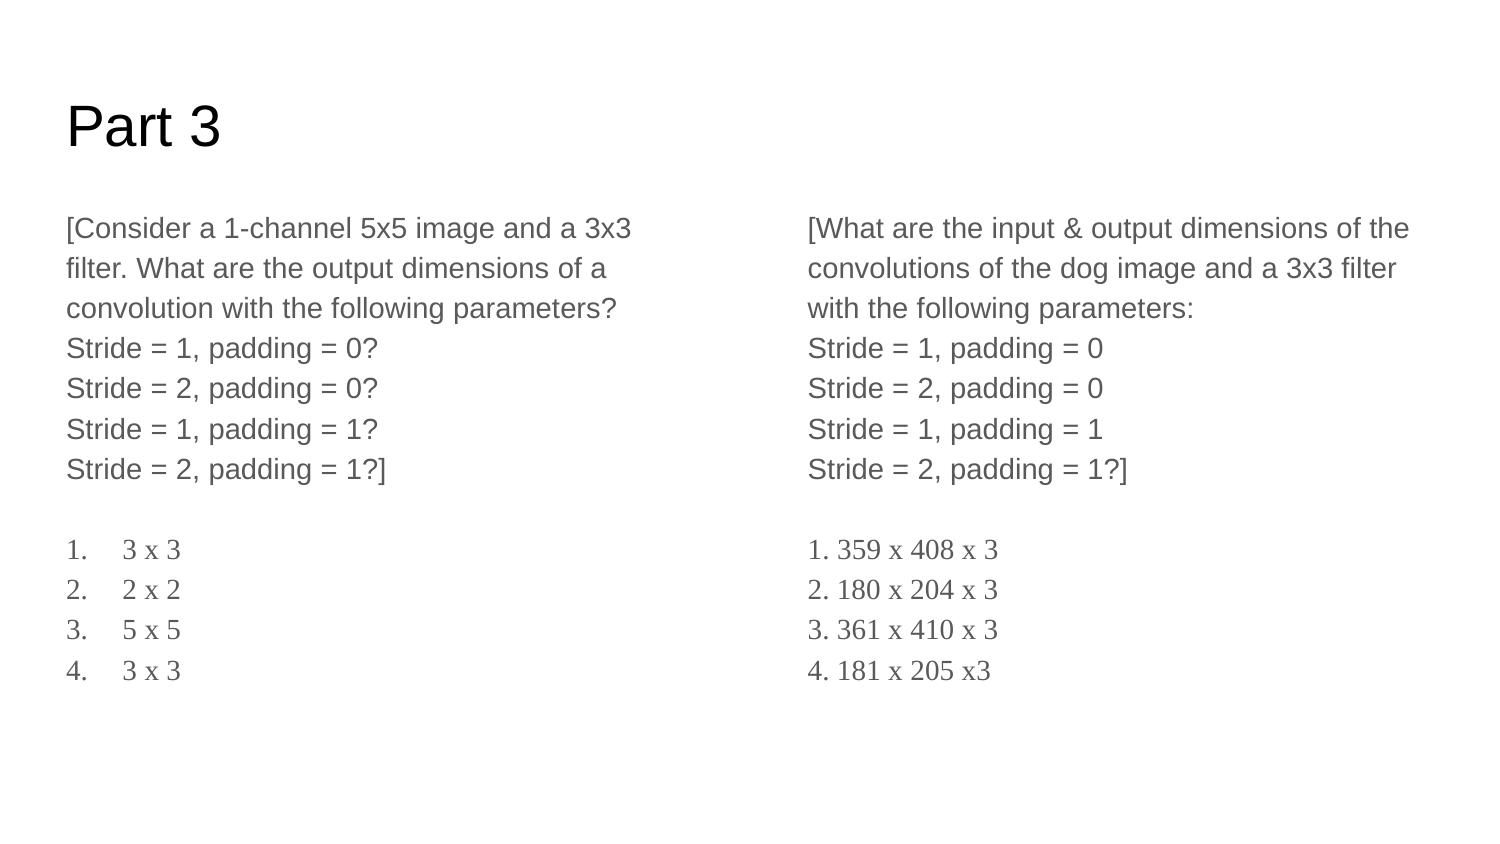

# Part 3
[Consider a 1-channel 5x5 image and a 3x3 filter. What are the output dimensions of a convolution with the following parameters?
Stride = 1, padding = 0?
Stride = 2, padding = 0?
Stride = 1, padding = 1?
Stride = 2, padding = 1?]

3 x 3
2 x 2
5 x 5
3 x 3

[What are the input & output dimensions of the convolutions of the dog image and a 3x3 filter  with the following parameters:
Stride = 1, padding = 0
Stride = 2, padding = 0
Stride = 1, padding = 1
Stride = 2, padding = 1?]

1. 359 x 408 x 3
2. 180 x 204 x 3
3. 361 x 410 x 3
4. 181 x 205 x3